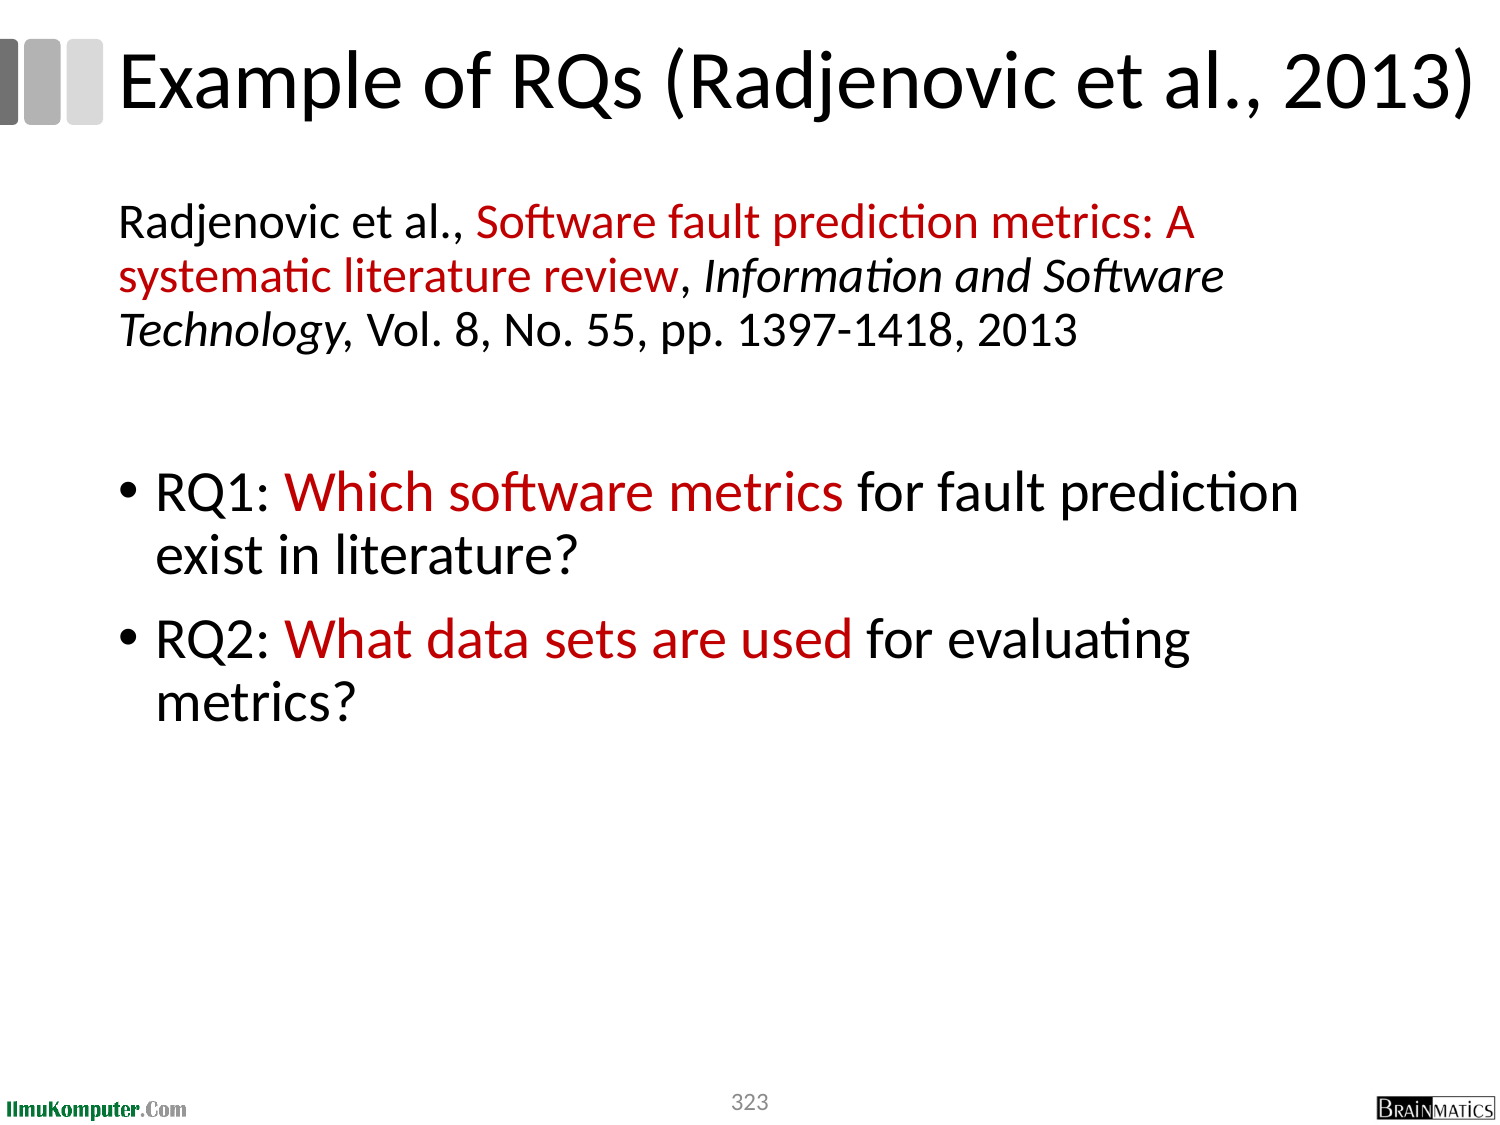

# Example of RQs (Radjenovic et al., 2013)
Radjenovic et al., Software fault prediction metrics: A systematic literature review, Information and Software Technology, Vol. 8, No. 55, pp. 1397-1418, 2013

RQ1: Which software metrics for fault prediction exist in literature?
RQ2: What data sets are used for evaluating metrics?
323